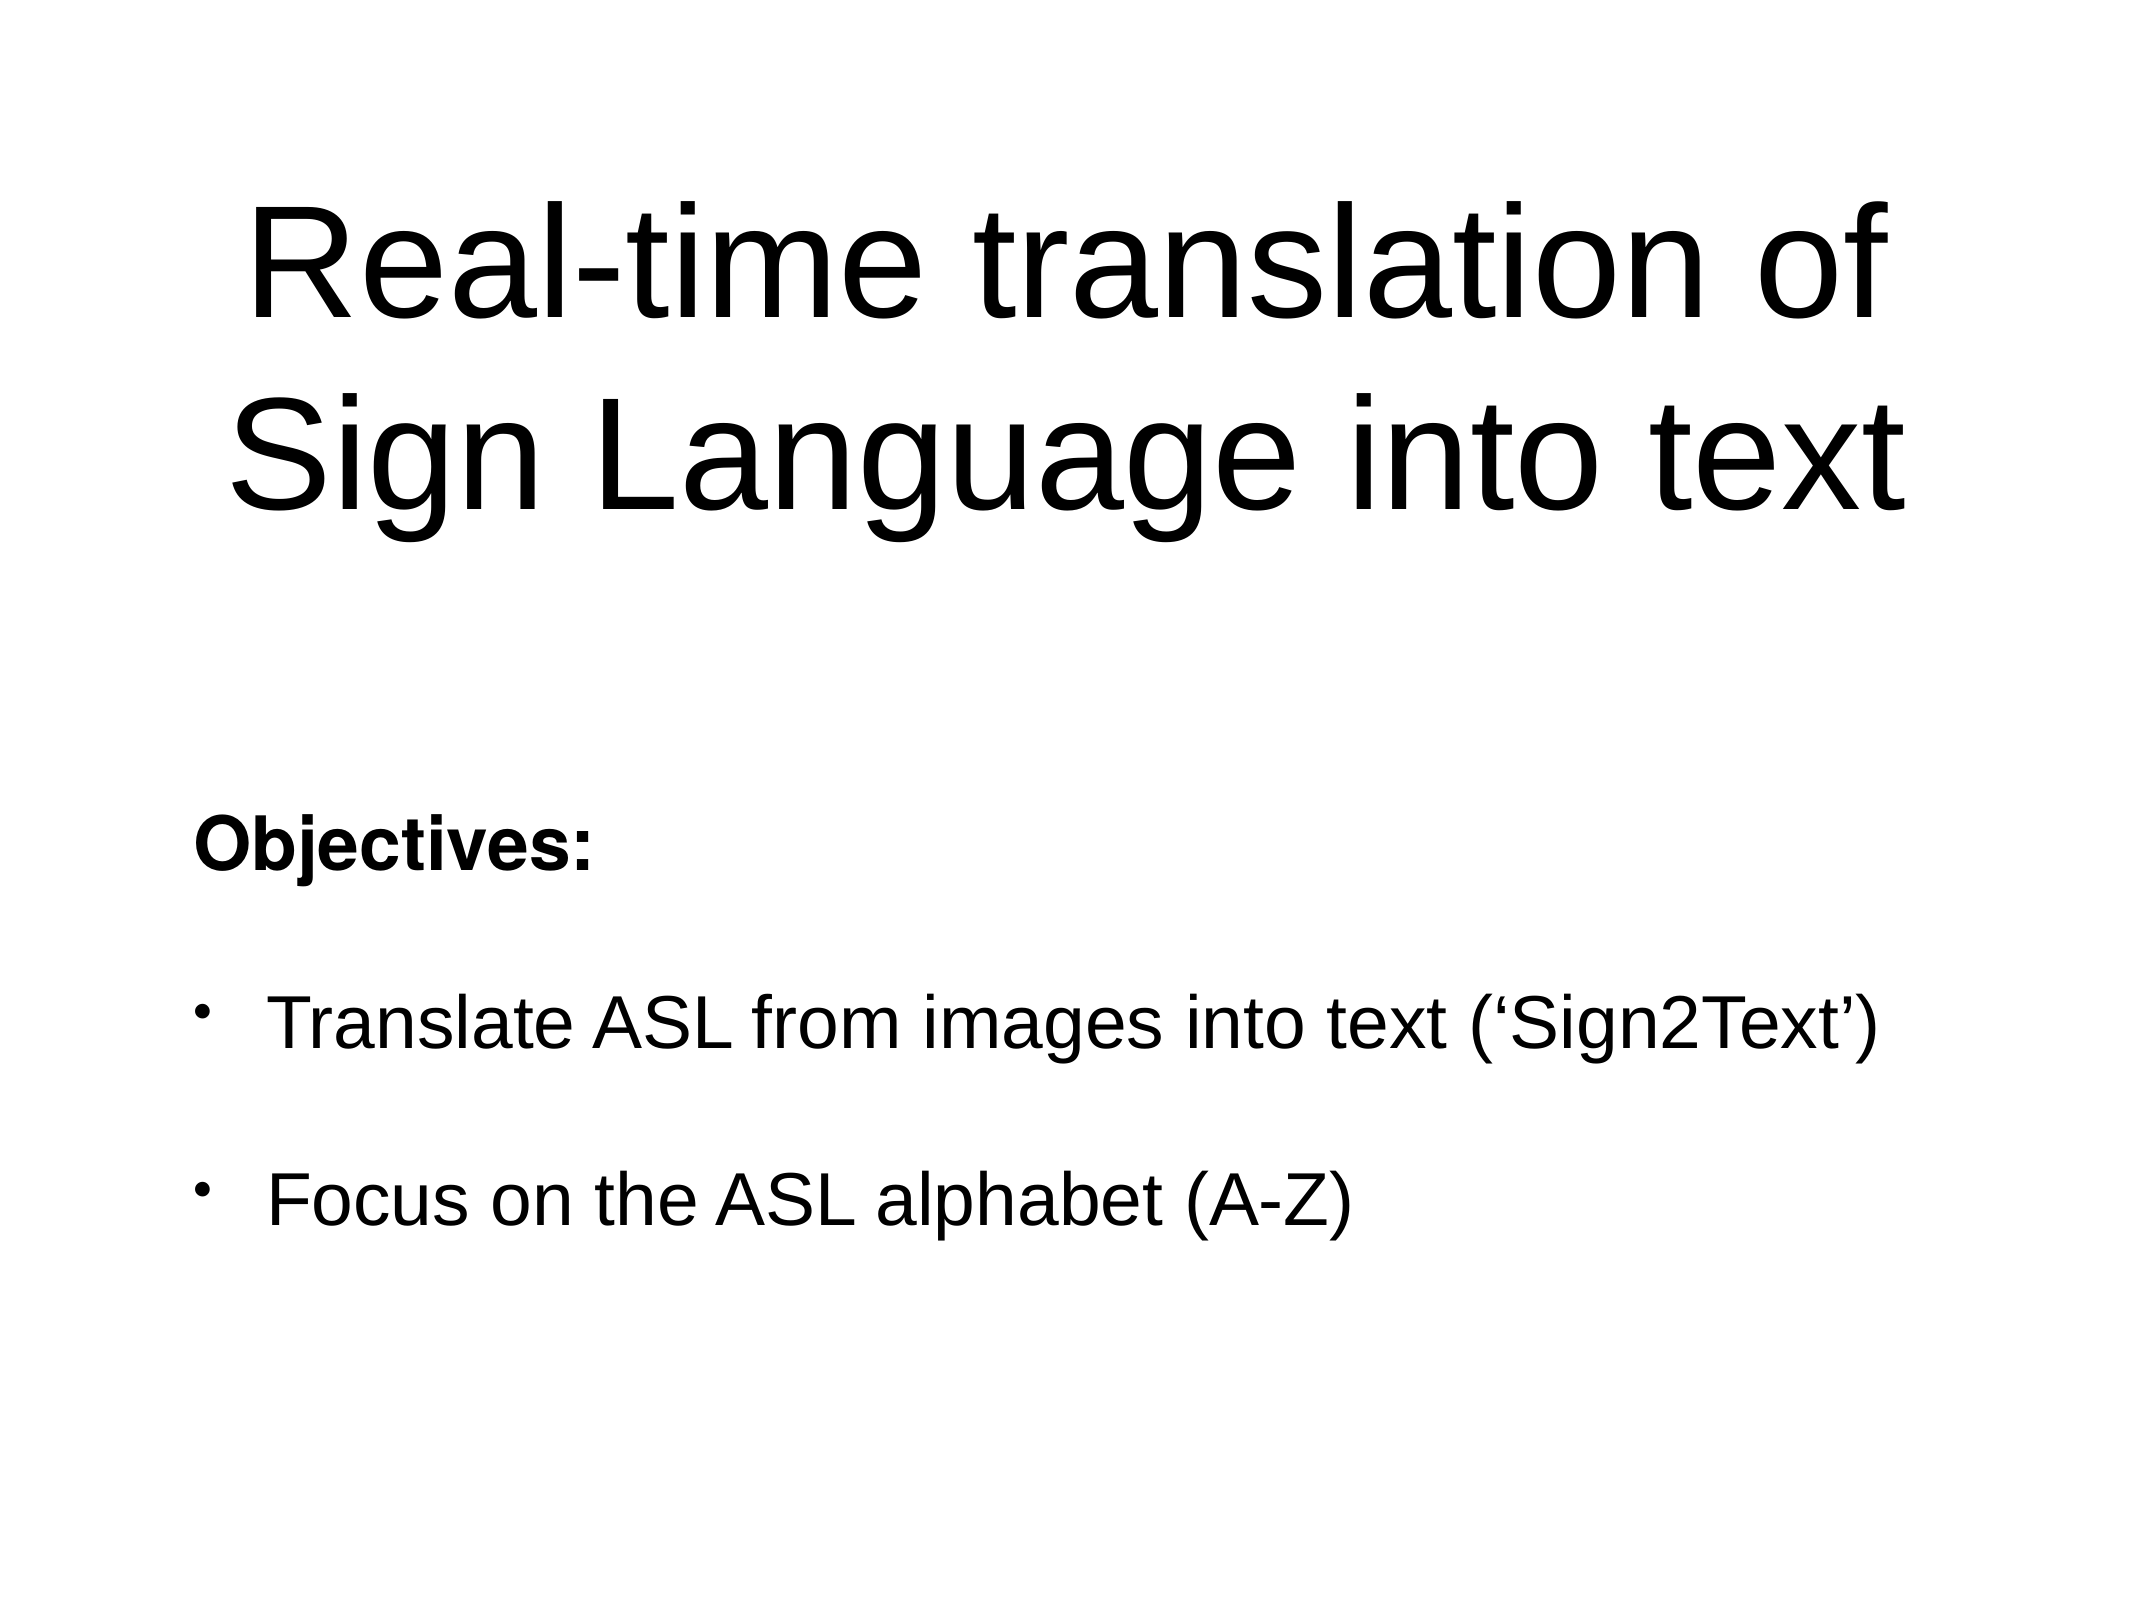

# Real-time translation of Sign Language into text
Objectives:
Translate ASL from images into text (‘Sign2Text’)
Focus on the ASL alphabet (A-Z)